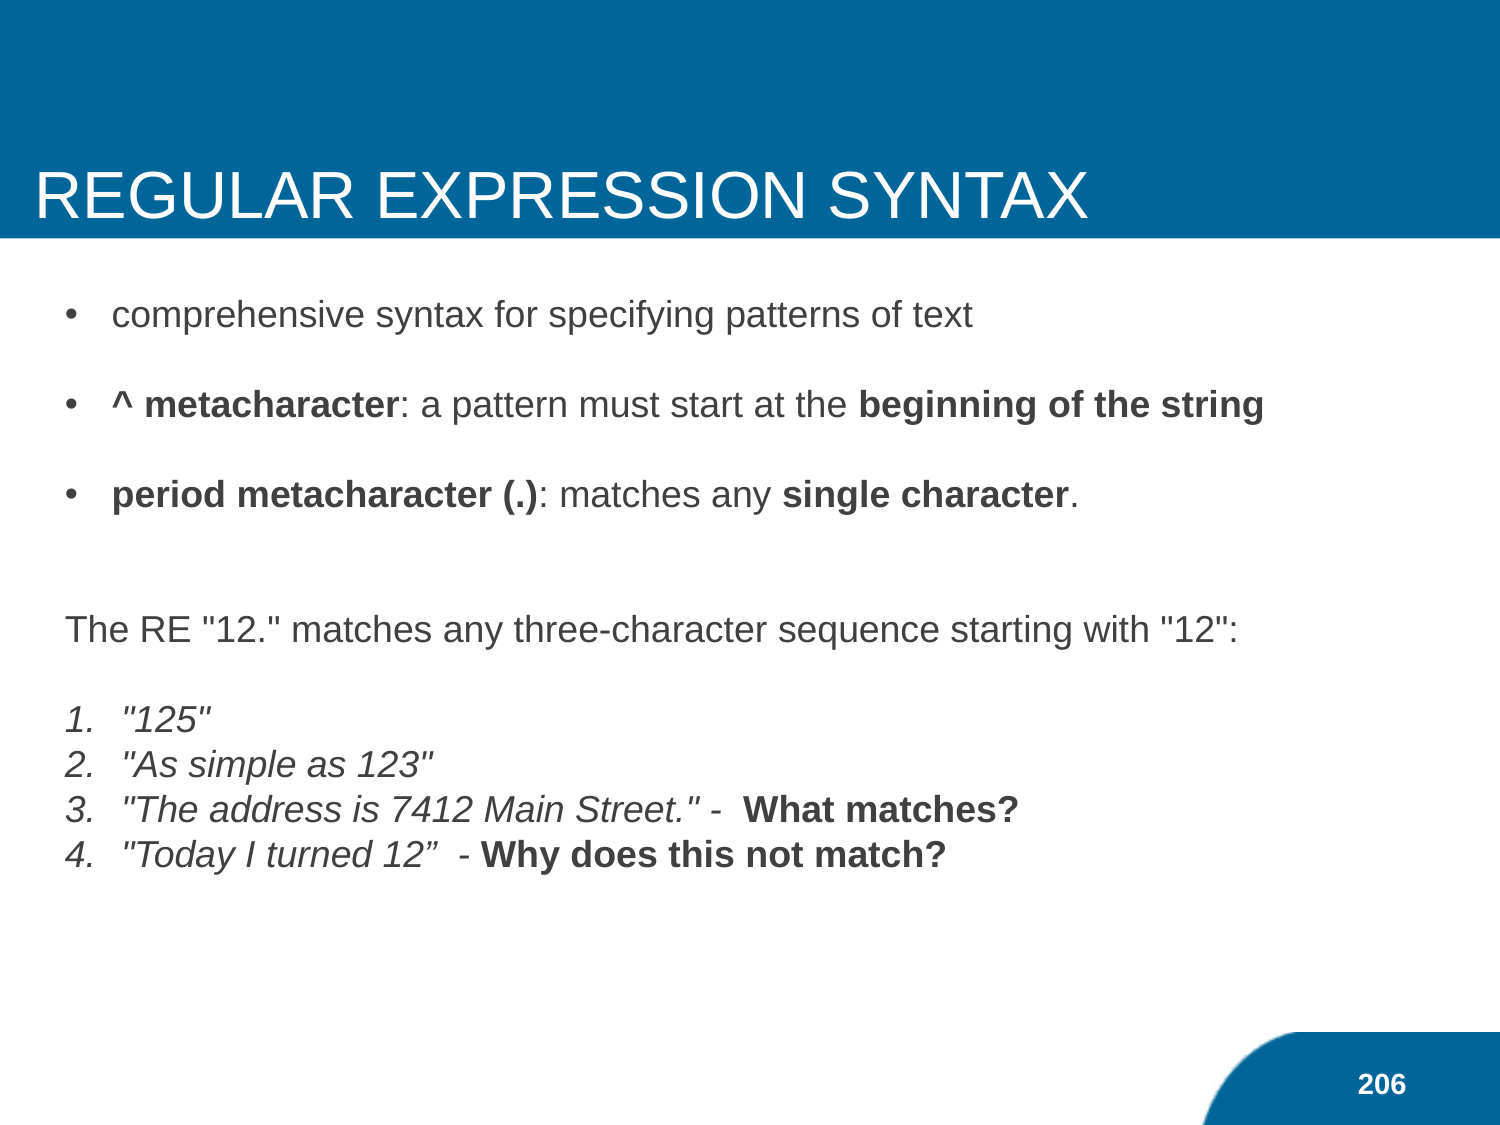

Regular Expression Syntax
comprehensive syntax for specifying patterns of text

^ metacharacter: a pattern must start at the beginning of the string

period metacharacter (.): matches any single character.
The RE "12." matches any three-character sequence starting with "12":

"125"
"As simple as 123"
"The address is 7412 Main Street." -  What matches?
"Today I turned 12”  - Why does this not match?

206